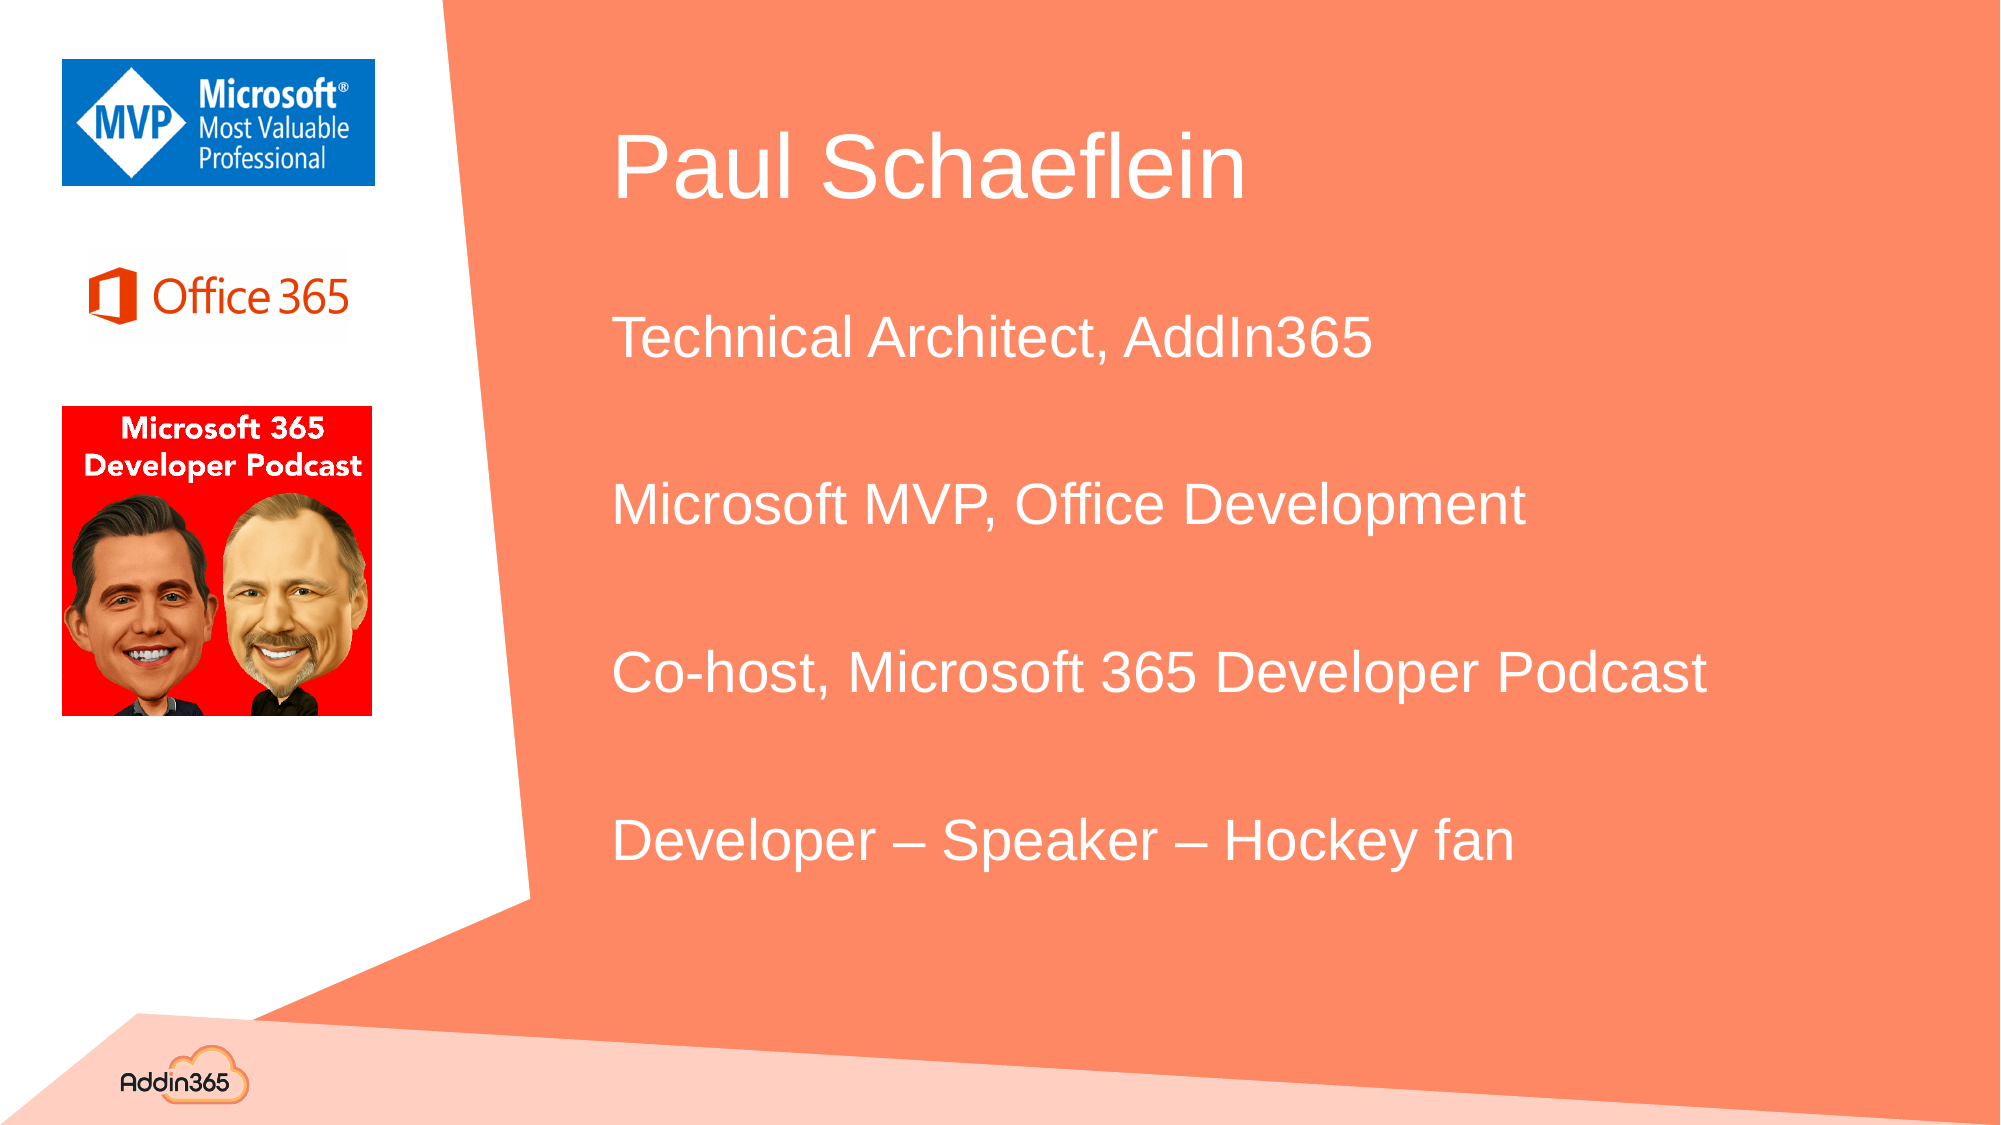

# Paul Schaeflein
Technical Architect, AddIn365

Microsoft MVP, Office Development

Co-host, Microsoft 365 Developer Podcast

Developer – Speaker – Hockey fan